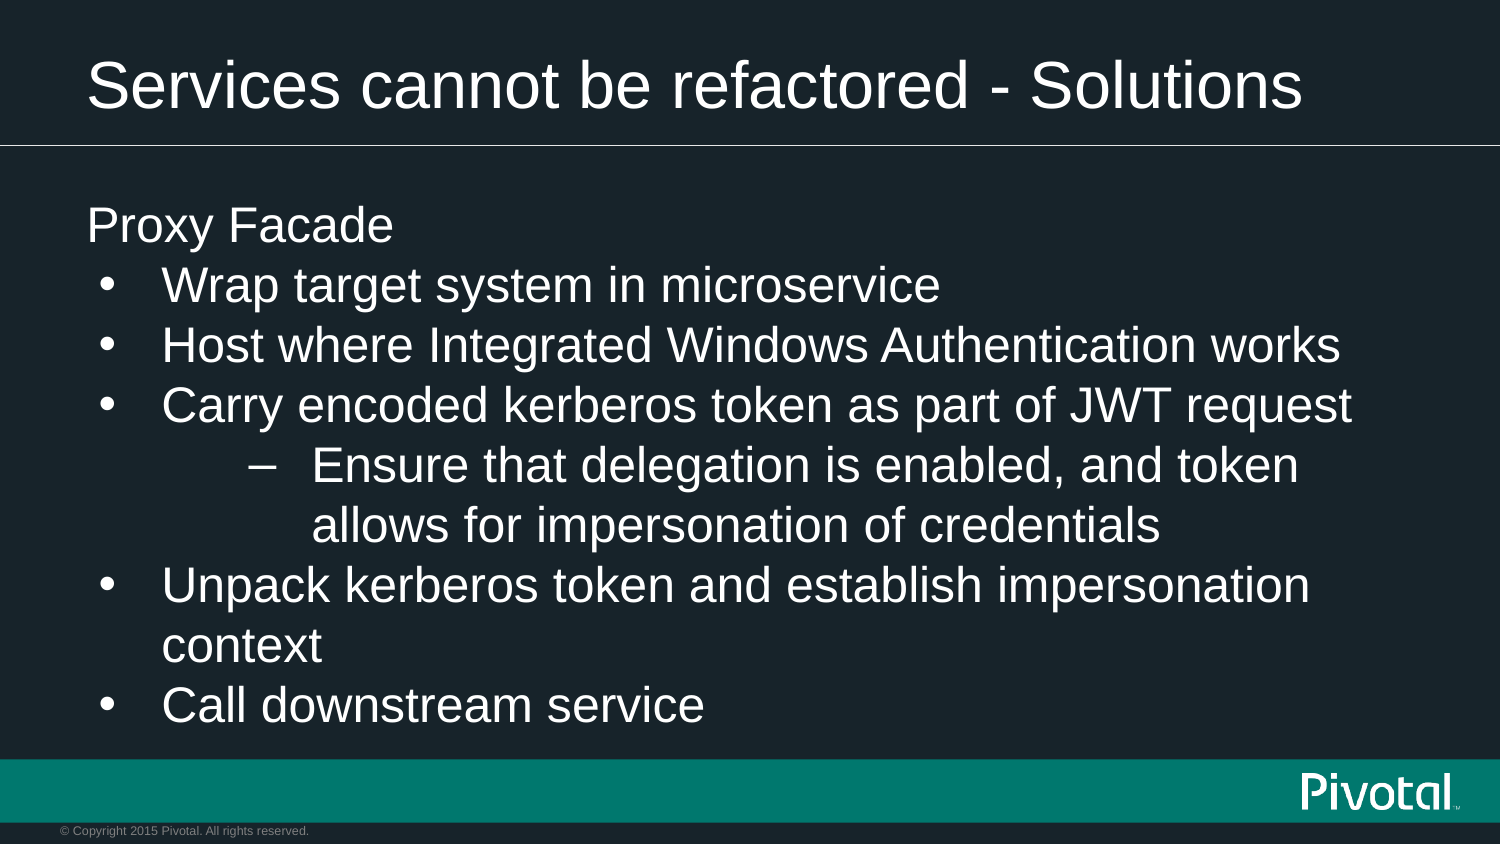

# Services cannot be refactored - Solutions
Proxy Facade
Wrap target system in microservice
Host where Integrated Windows Authentication works
Carry encoded kerberos token as part of JWT request
Ensure that delegation is enabled, and token allows for impersonation of credentials
Unpack kerberos token and establish impersonation context
Call downstream service